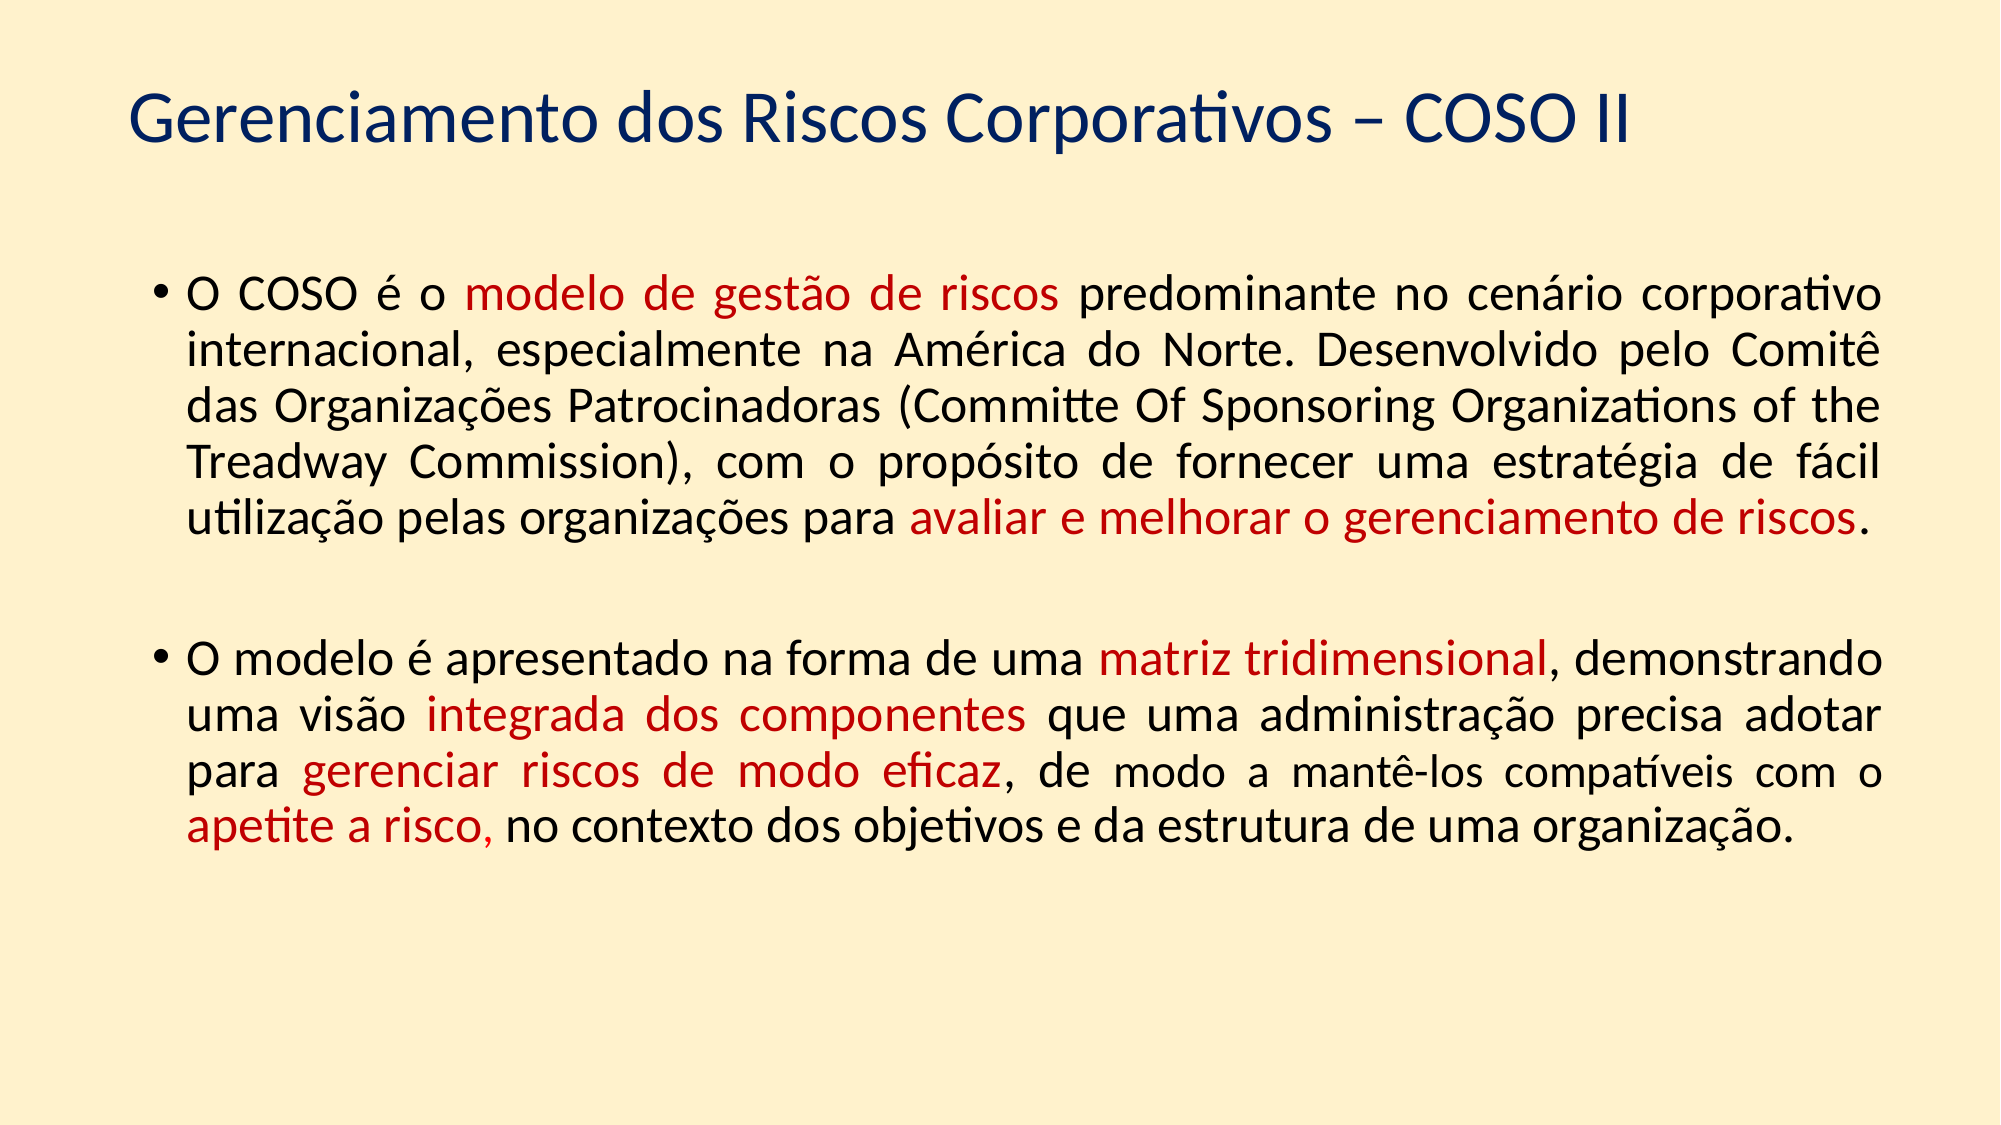

# Gerenciamento dos Riscos Corporativos – COSO II
O COSO é o modelo de gestão de riscos predominante no cenário corporativo internacional, especialmente na América do Norte. Desenvolvido pelo Comitê das Organizações Patrocinadoras (Committe Of Sponsoring Organizations of the Treadway Commission), com o propósito de fornecer uma estratégia de fácil utilização pelas organizações para avaliar e melhorar o gerenciamento de riscos.

O modelo é apresentado na forma de uma matriz tridimensional, demonstrando uma visão integrada dos componentes que uma administração precisa adotar para gerenciar riscos de modo eficaz, de modo a mantê-los compatíveis com o apetite a risco, no contexto dos objetivos e da estrutura de uma organização.